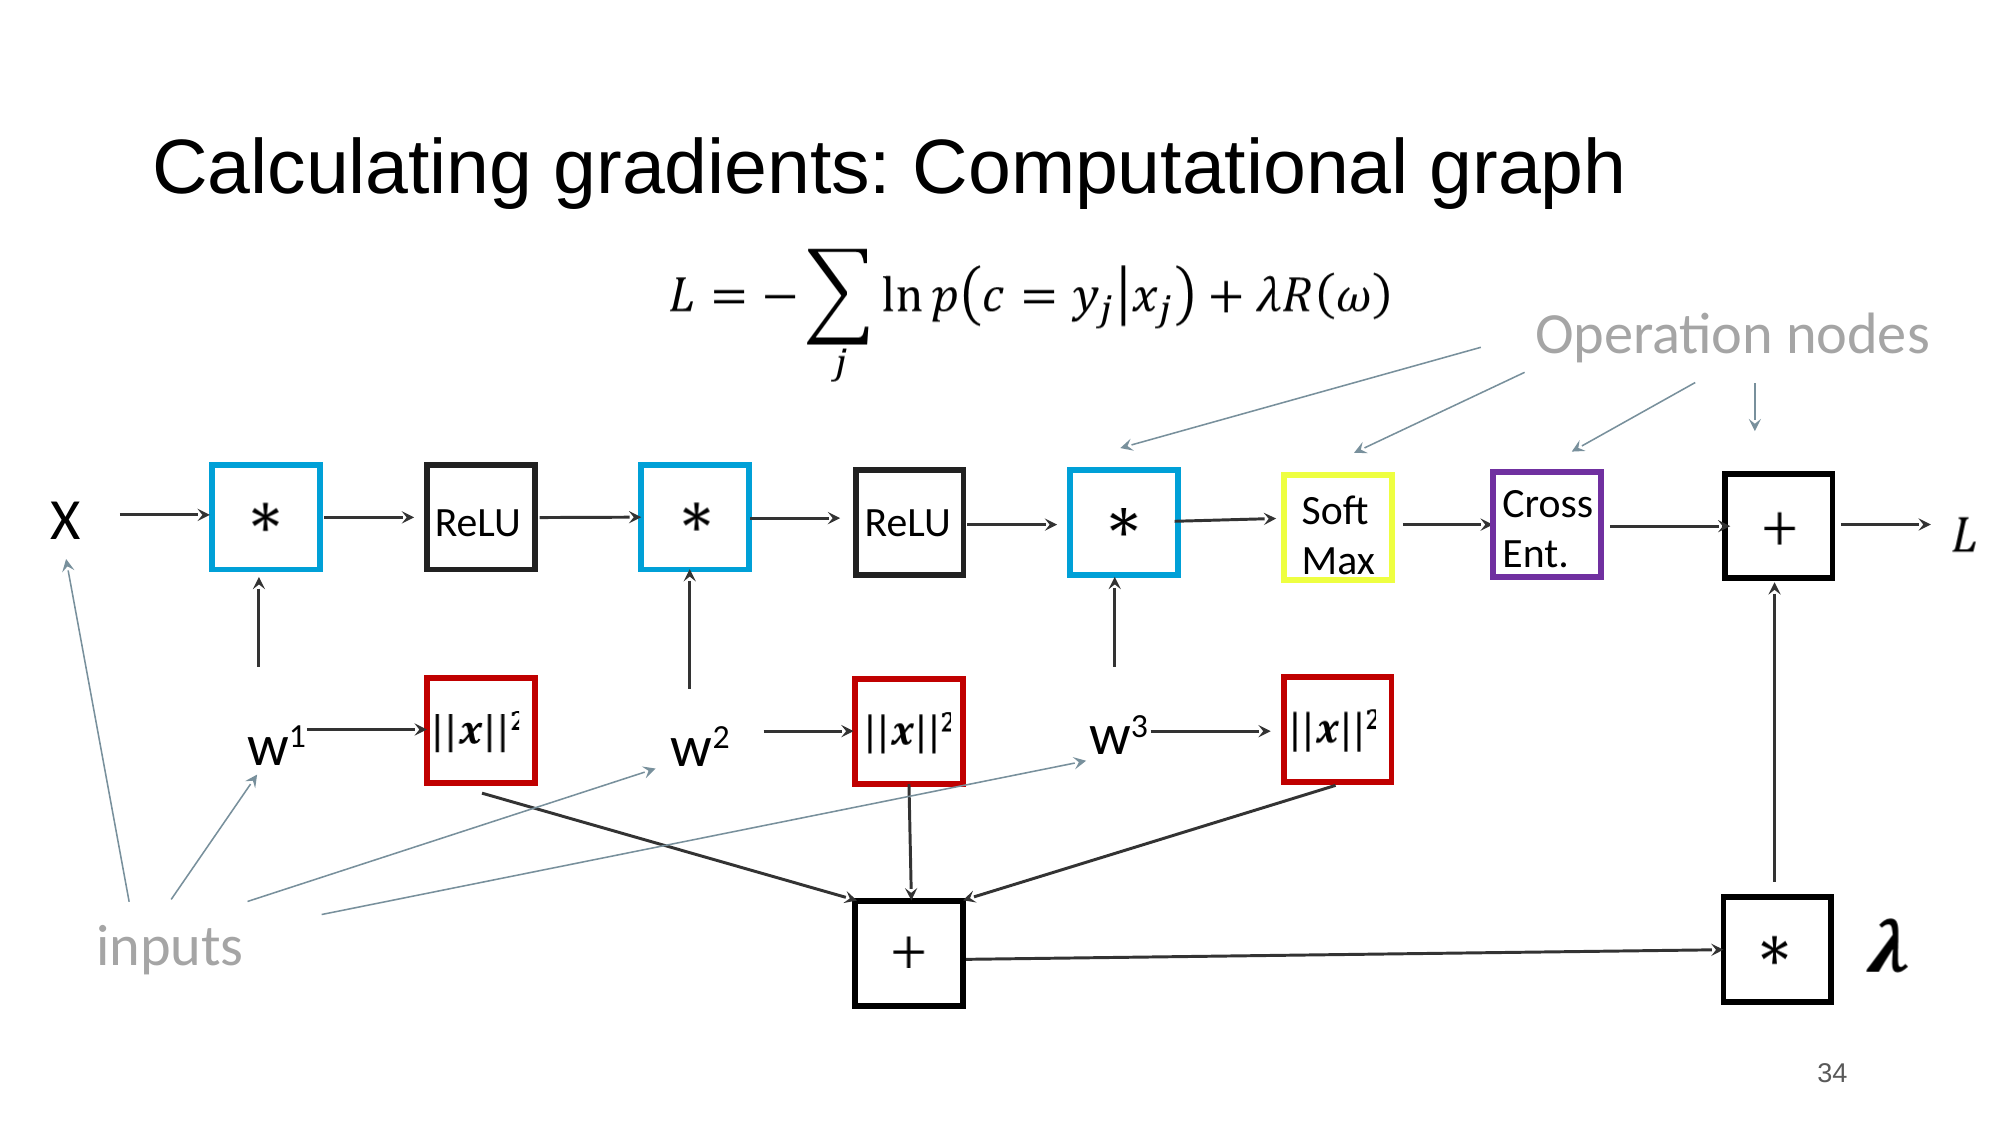

# Calculating gradients: Computational graph

Operation nodes

Cross
Ent.

X

Soft
Max
ReLU
ReLU

w3
w1
w2

inputs

34